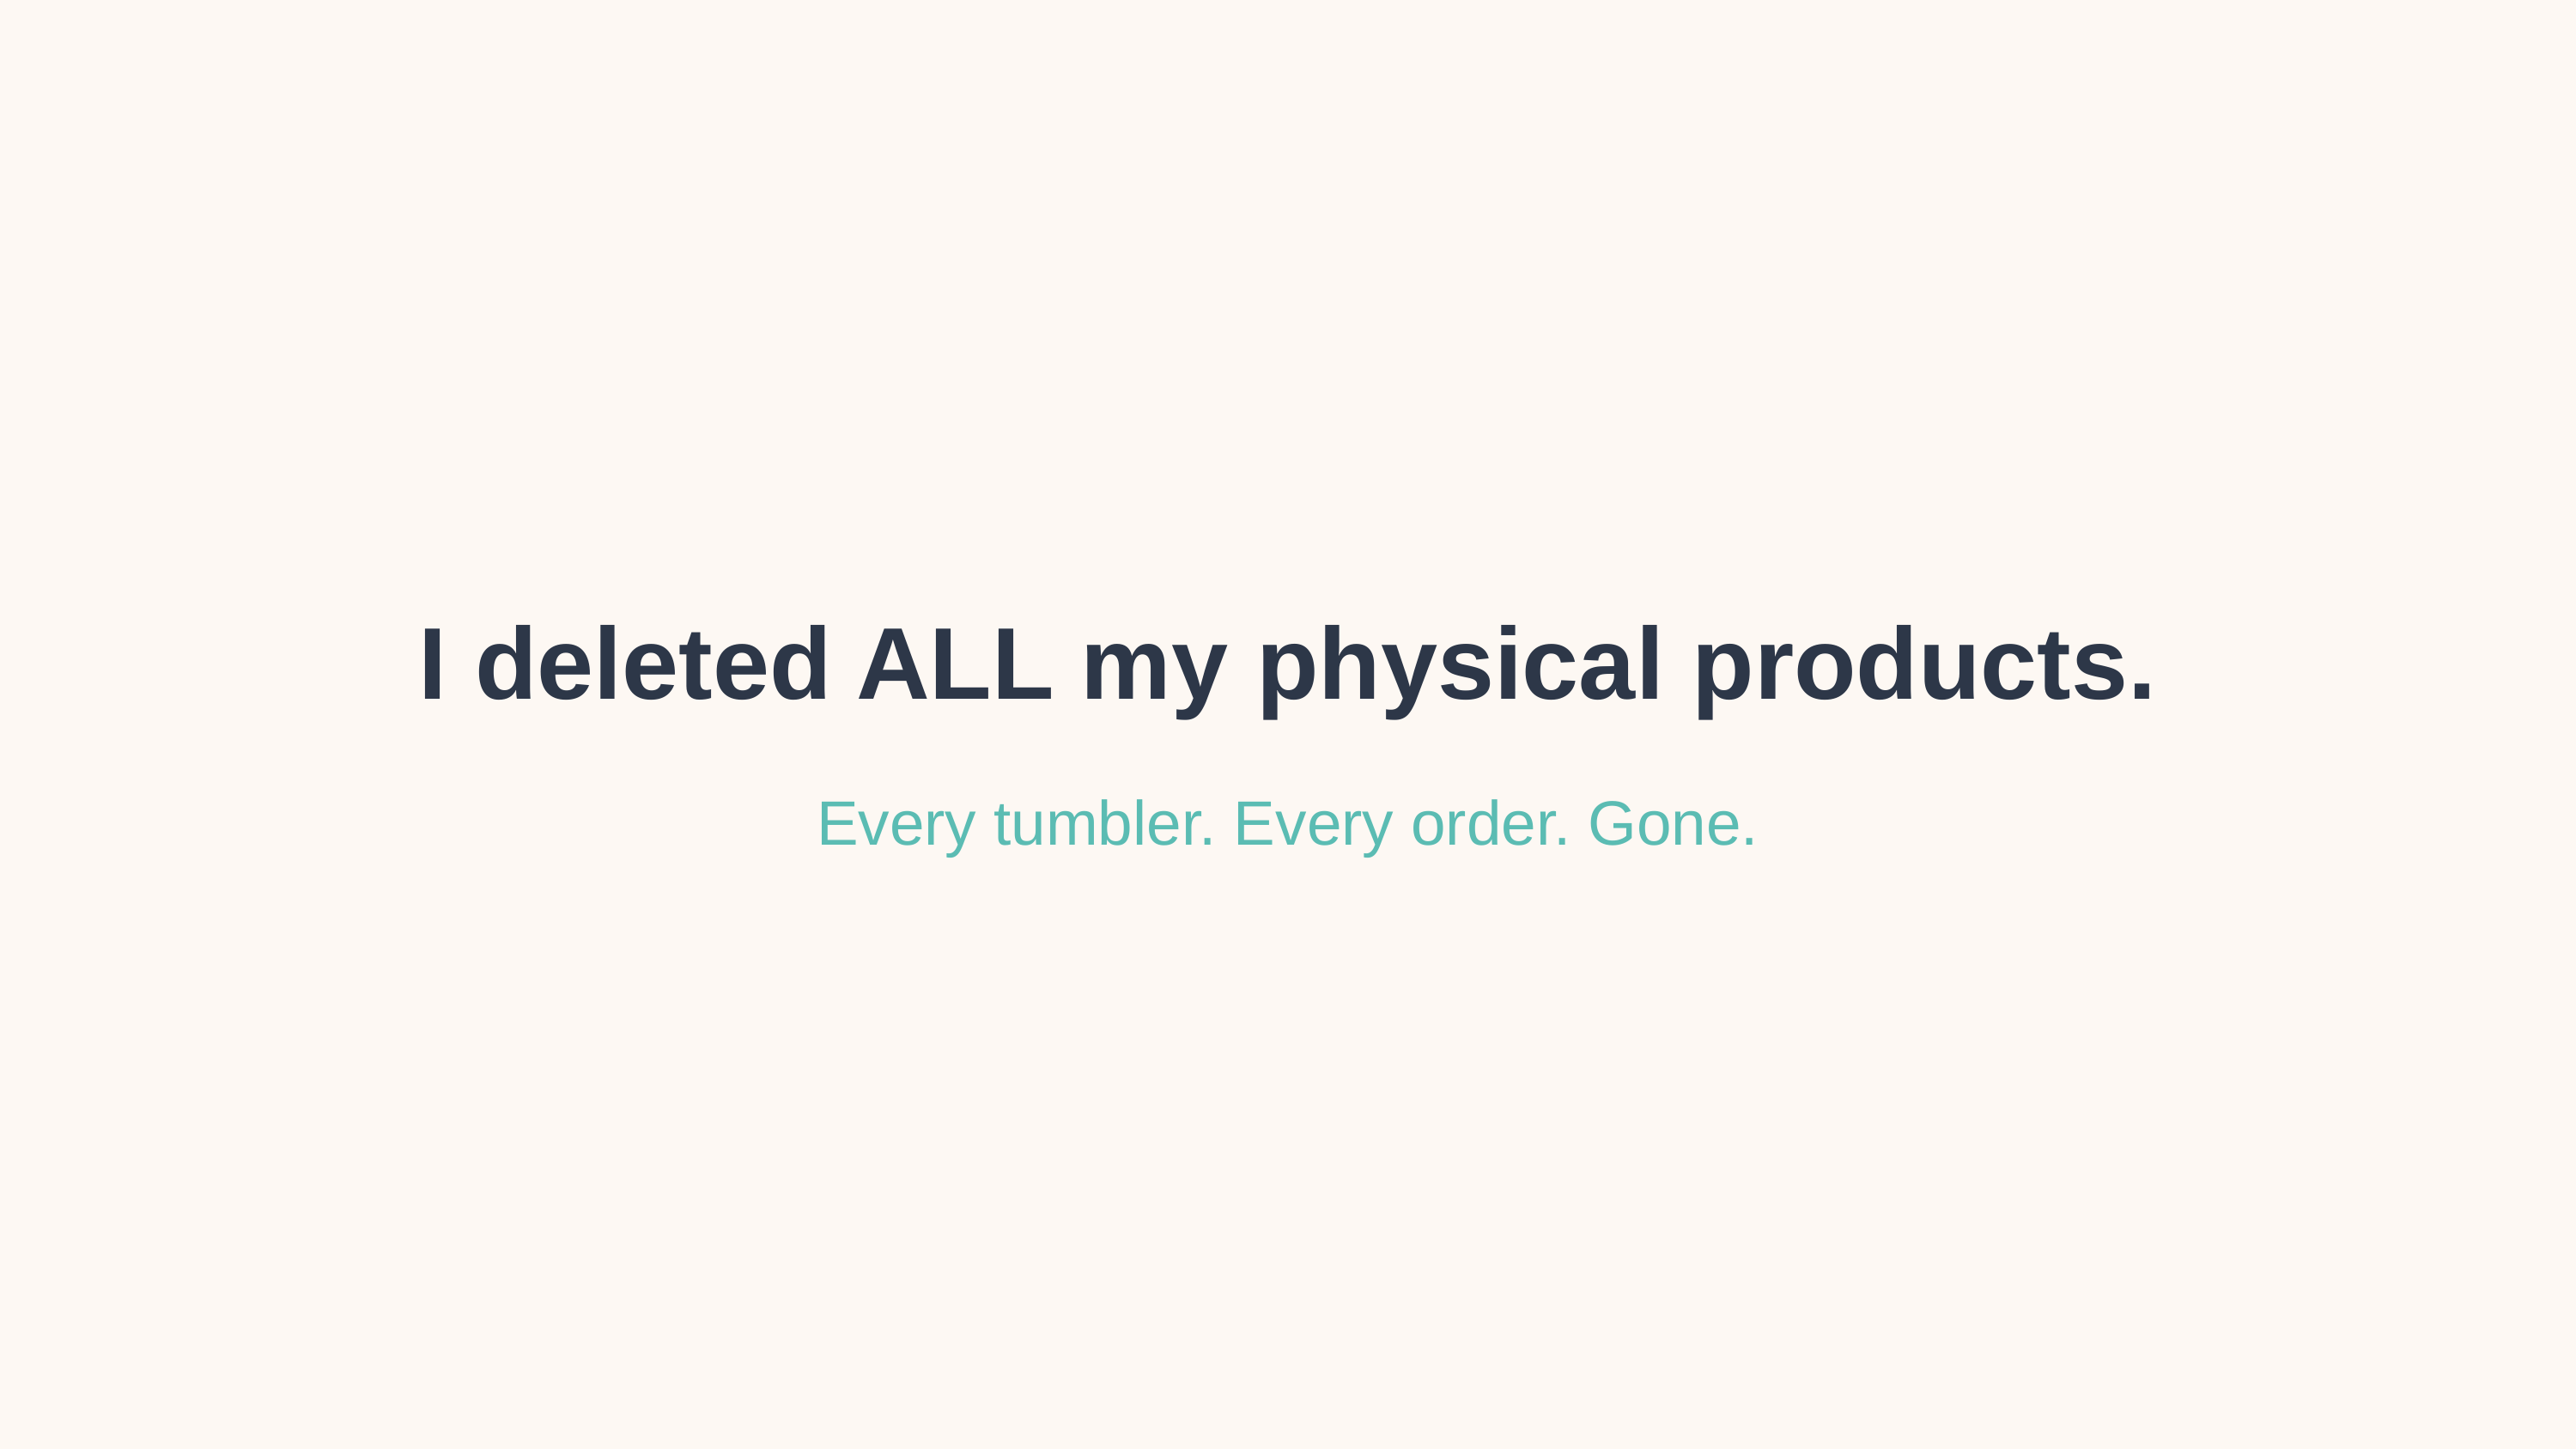

I deleted ALL my physical products.
Every tumbler. Every order. Gone.